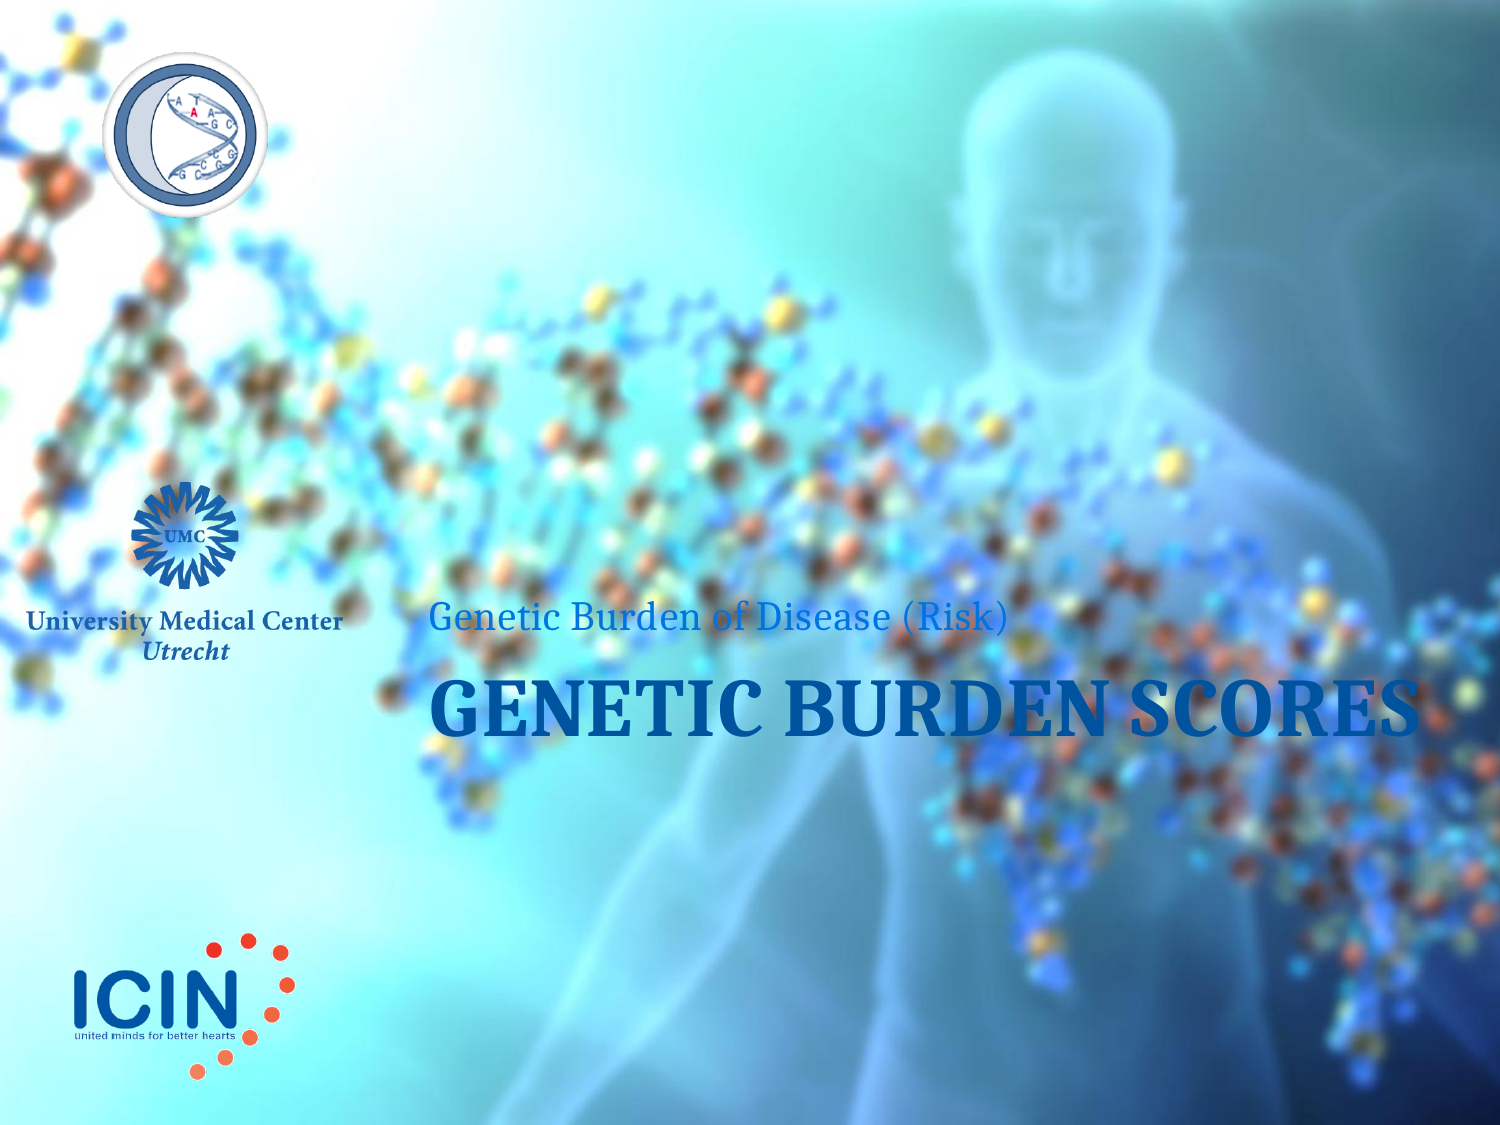

Genetic Burden of Disease (Risk)
# Genetic Burden Scores